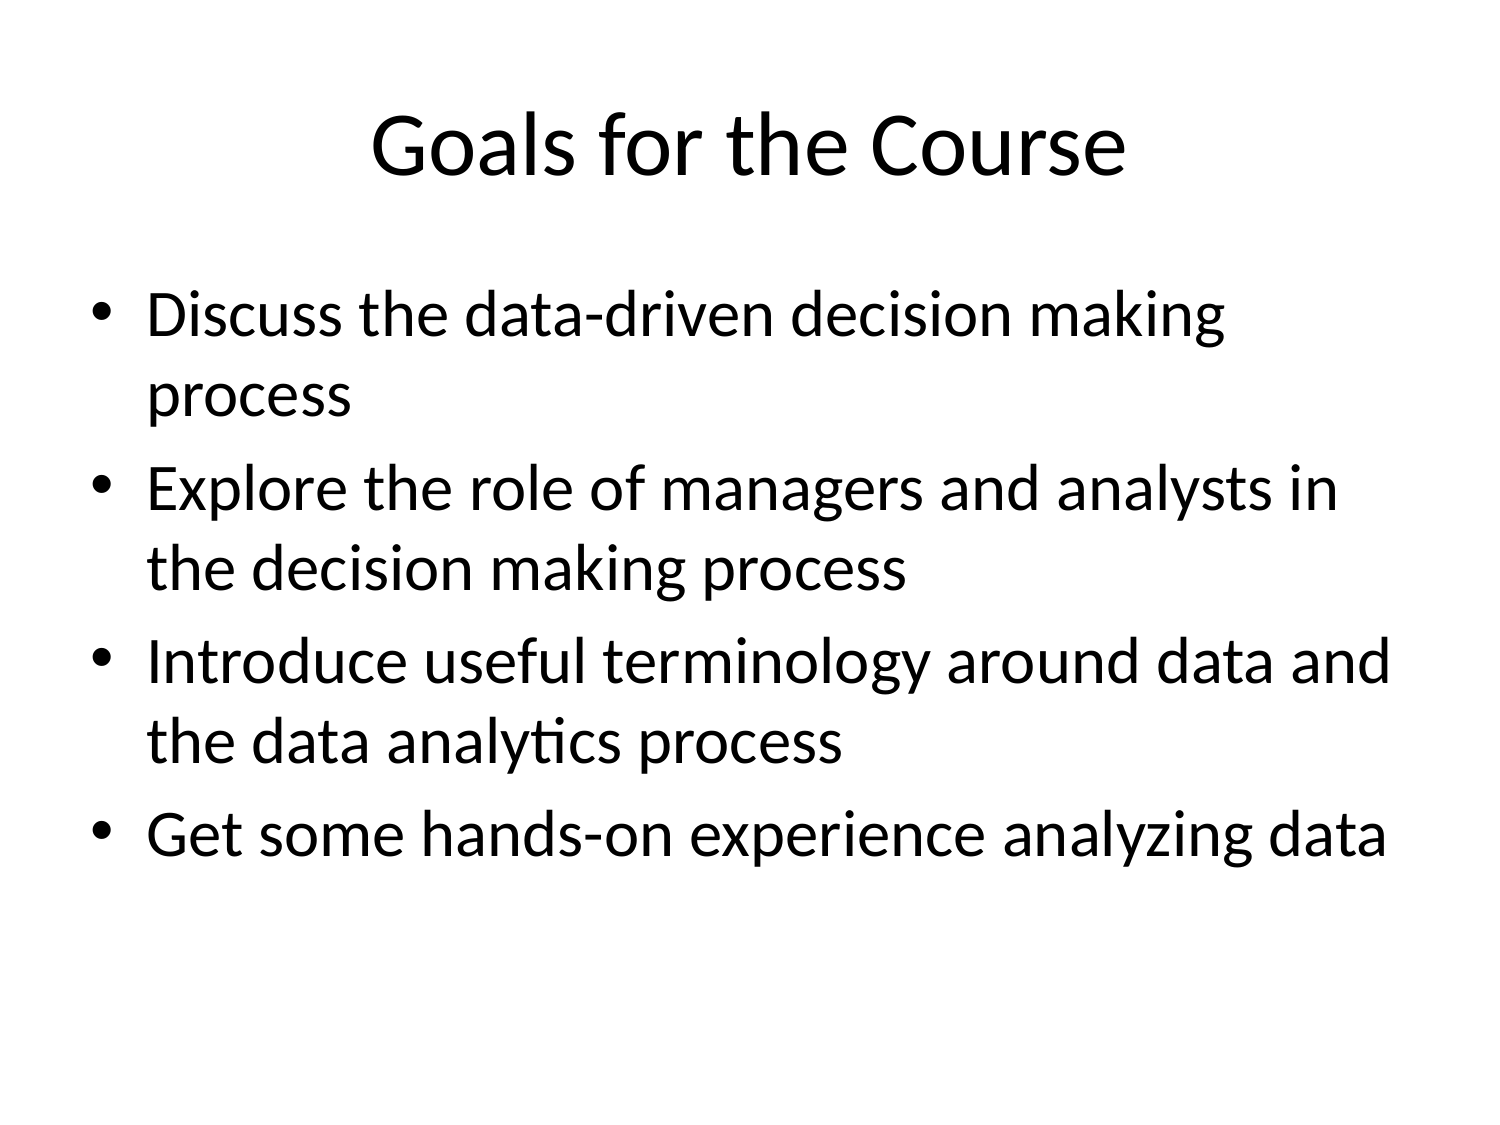

# Goals for the Course
Discuss the data-driven decision making process
Explore the role of managers and analysts in the decision making process
Introduce useful terminology around data and the data analytics process
Get some hands-on experience analyzing data